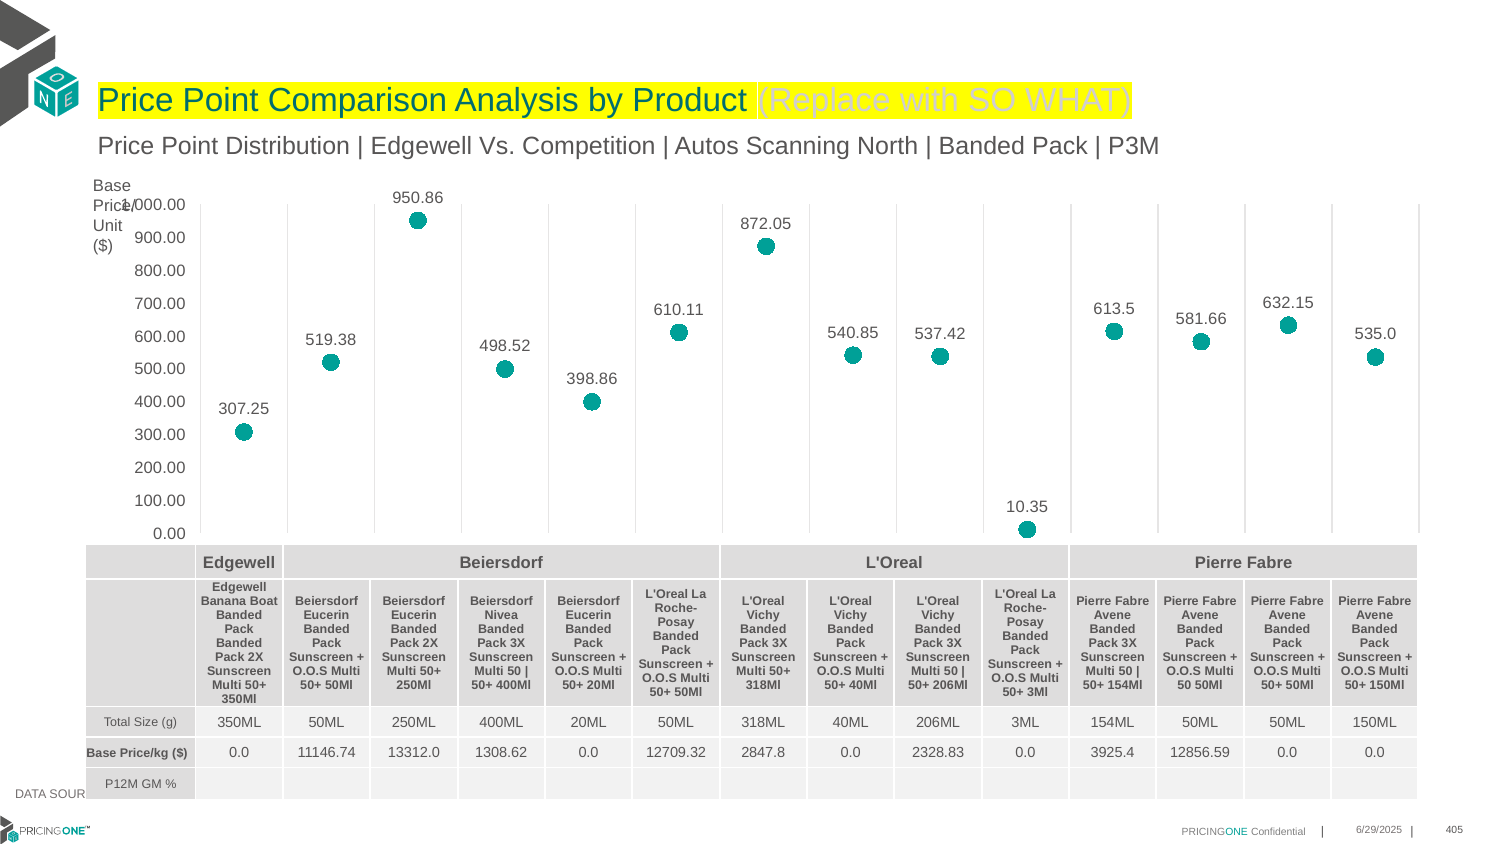

# Price Point Comparison Analysis by Product (Replace with SO WHAT)
Price Point Distribution | Edgewell Vs. Competition | Autos Scanning North | Banded Pack | P3M
Base Price/Unit ($)

### Chart

| Category | Base Price/Unit |
|---|---|
| Edgewell Banana Boat Banded Pack Banded Pack 2X Sunscreen Multi 50+ 350Ml | 307.25 |
| Beiersdorf Eucerin Banded Pack Sunscreen + O.O.S Multi 50+ 50Ml | 519.38 |
| Beiersdorf Eucerin Banded Pack 2X Sunscreen Multi 50+ 250Ml | 950.86 |
| Beiersdorf Nivea Banded Pack 3X Sunscreen Multi 50 | 50+ 400Ml | 498.52 |
| Beiersdorf Eucerin Banded Pack Sunscreen + O.O.S Multi 50+ 20Ml | 398.86 |
| L'Oreal La Roche-Posay Banded Pack Sunscreen + O.O.S Multi 50+ 50Ml | 610.11 |
| L'Oreal Vichy Banded Pack 3X Sunscreen Multi 50+ 318Ml | 872.05 |
| L'Oreal Vichy Banded Pack Sunscreen + O.O.S Multi 50+ 40Ml | 540.85 |
| L'Oreal Vichy Banded Pack 3X Sunscreen Multi 50 | 50+ 206Ml | 537.42 |
| L'Oreal La Roche-Posay Banded Pack Sunscreen + O.O.S Multi 50+ 3Ml | 10.35 |
| Pierre Fabre Avene Banded Pack 3X Sunscreen Multi 50 | 50+ 154Ml | 613.5 |
| Pierre Fabre Avene Banded Pack Sunscreen + O.O.S Multi 50 50Ml | 581.66 |
| Pierre Fabre Avene Banded Pack Sunscreen + O.O.S Multi 50+ 50Ml | 632.15 |
| Pierre Fabre Avene Banded Pack Sunscreen + O.O.S Multi 50+ 150Ml | 535.0 |
|  | Edgewell | Beiersdorf | Beiersdorf | Beiersdorf | Beiersdorf | L'Oreal | L'Oreal | L'Oreal | L'Oreal | L'Oreal | Pierre Fabre | Pierre Fabre | Pierre Fabre | Pierre Fabre |
| --- | --- | --- | --- | --- | --- | --- | --- | --- | --- | --- | --- | --- | --- | --- |
|  | Edgewell Banana Boat Banded Pack Banded Pack 2X Sunscreen Multi 50+ 350Ml | Beiersdorf Eucerin Banded Pack Sunscreen + O.O.S Multi 50+ 50Ml | Beiersdorf Eucerin Banded Pack 2X Sunscreen Multi 50+ 250Ml | Beiersdorf Nivea Banded Pack 3X Sunscreen Multi 50 | 50+ 400Ml | Beiersdorf Eucerin Banded Pack Sunscreen + O.O.S Multi 50+ 20Ml | L'Oreal La Roche-Posay Banded Pack Sunscreen + O.O.S Multi 50+ 50Ml | L'Oreal Vichy Banded Pack 3X Sunscreen Multi 50+ 318Ml | L'Oreal Vichy Banded Pack Sunscreen + O.O.S Multi 50+ 40Ml | L'Oreal Vichy Banded Pack 3X Sunscreen Multi 50 | 50+ 206Ml | L'Oreal La Roche-Posay Banded Pack Sunscreen + O.O.S Multi 50+ 3Ml | Pierre Fabre Avene Banded Pack 3X Sunscreen Multi 50 | 50+ 154Ml | Pierre Fabre Avene Banded Pack Sunscreen + O.O.S Multi 50 50Ml | Pierre Fabre Avene Banded Pack Sunscreen + O.O.S Multi 50+ 50Ml | Pierre Fabre Avene Banded Pack Sunscreen + O.O.S Multi 50+ 150Ml |
| Total Size (g) | 350ML | 50ML | 250ML | 400ML | 20ML | 50ML | 318ML | 40ML | 206ML | 3ML | 154ML | 50ML | 50ML | 150ML |
| Base Price/kg ($) | 0.0 | 11146.74 | 13312.0 | 1308.62 | 0.0 | 12709.32 | 2847.8 | 0.0 | 2328.83 | 0.0 | 3925.4 | 12856.59 | 0.0 | 0.0 |
| P12M GM % |  |  |  |  |  |  |  |  |  |  |  |  |  |  |
DATA SOURCE: Trade Panel/Retailer Data | April  2025

6/29/2025
405